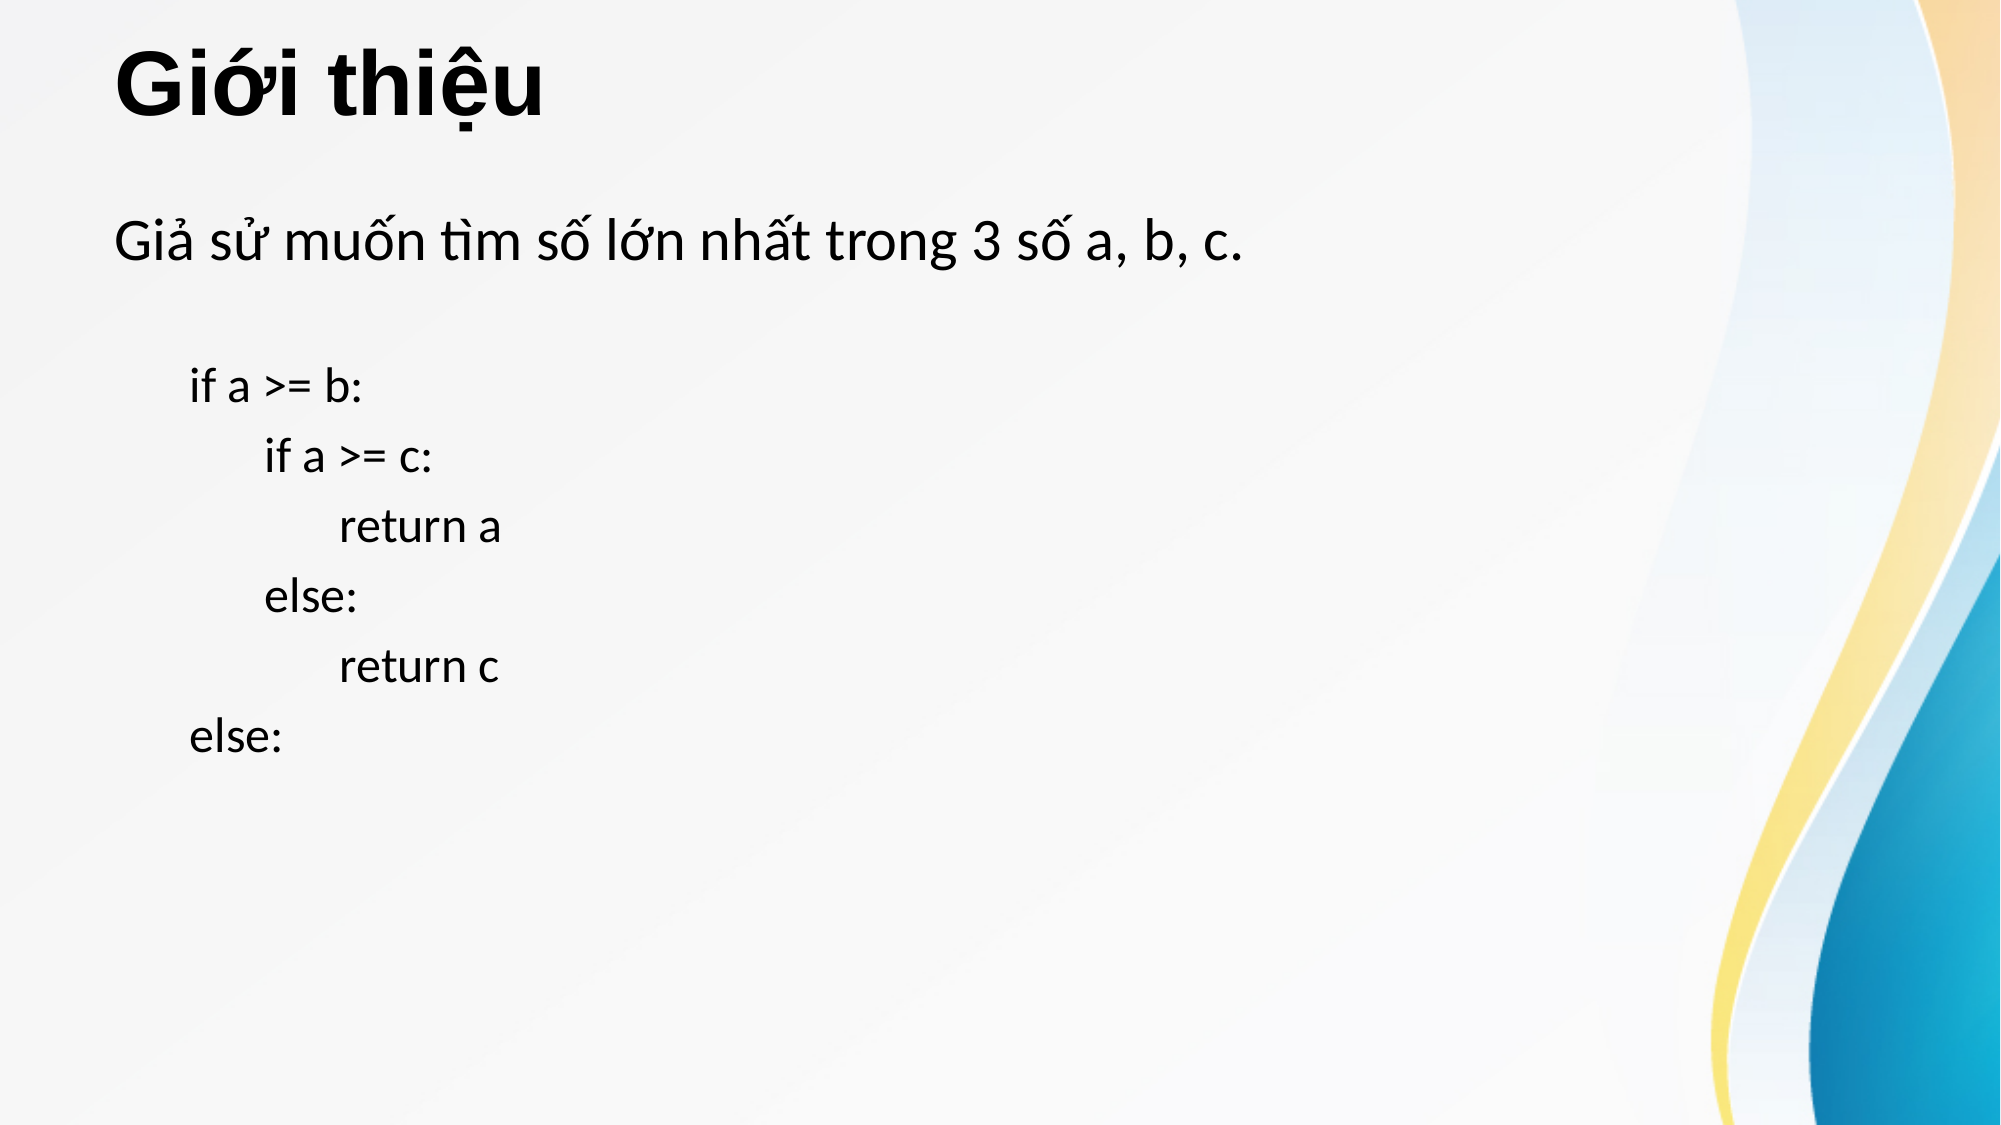

# Giới thiệu
Giả sử muốn tìm số lớn nhất trong 3 số a, b, c.

if a >= b:
    	if a >= c:
return a
    	else:
return c
else: